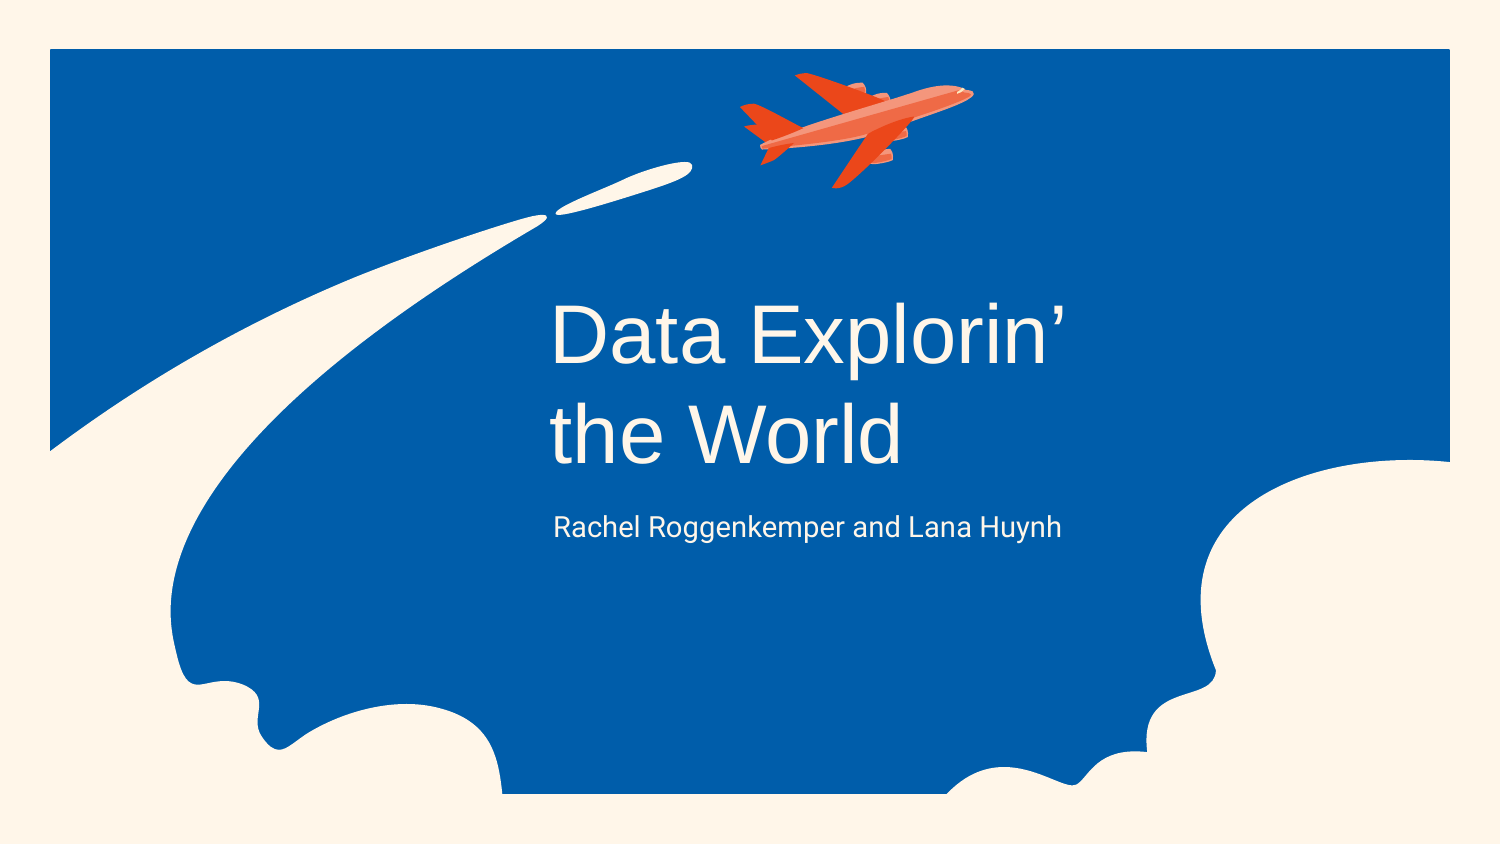

# Data Explorin’ the World
Rachel Roggenkemper and Lana Huynh